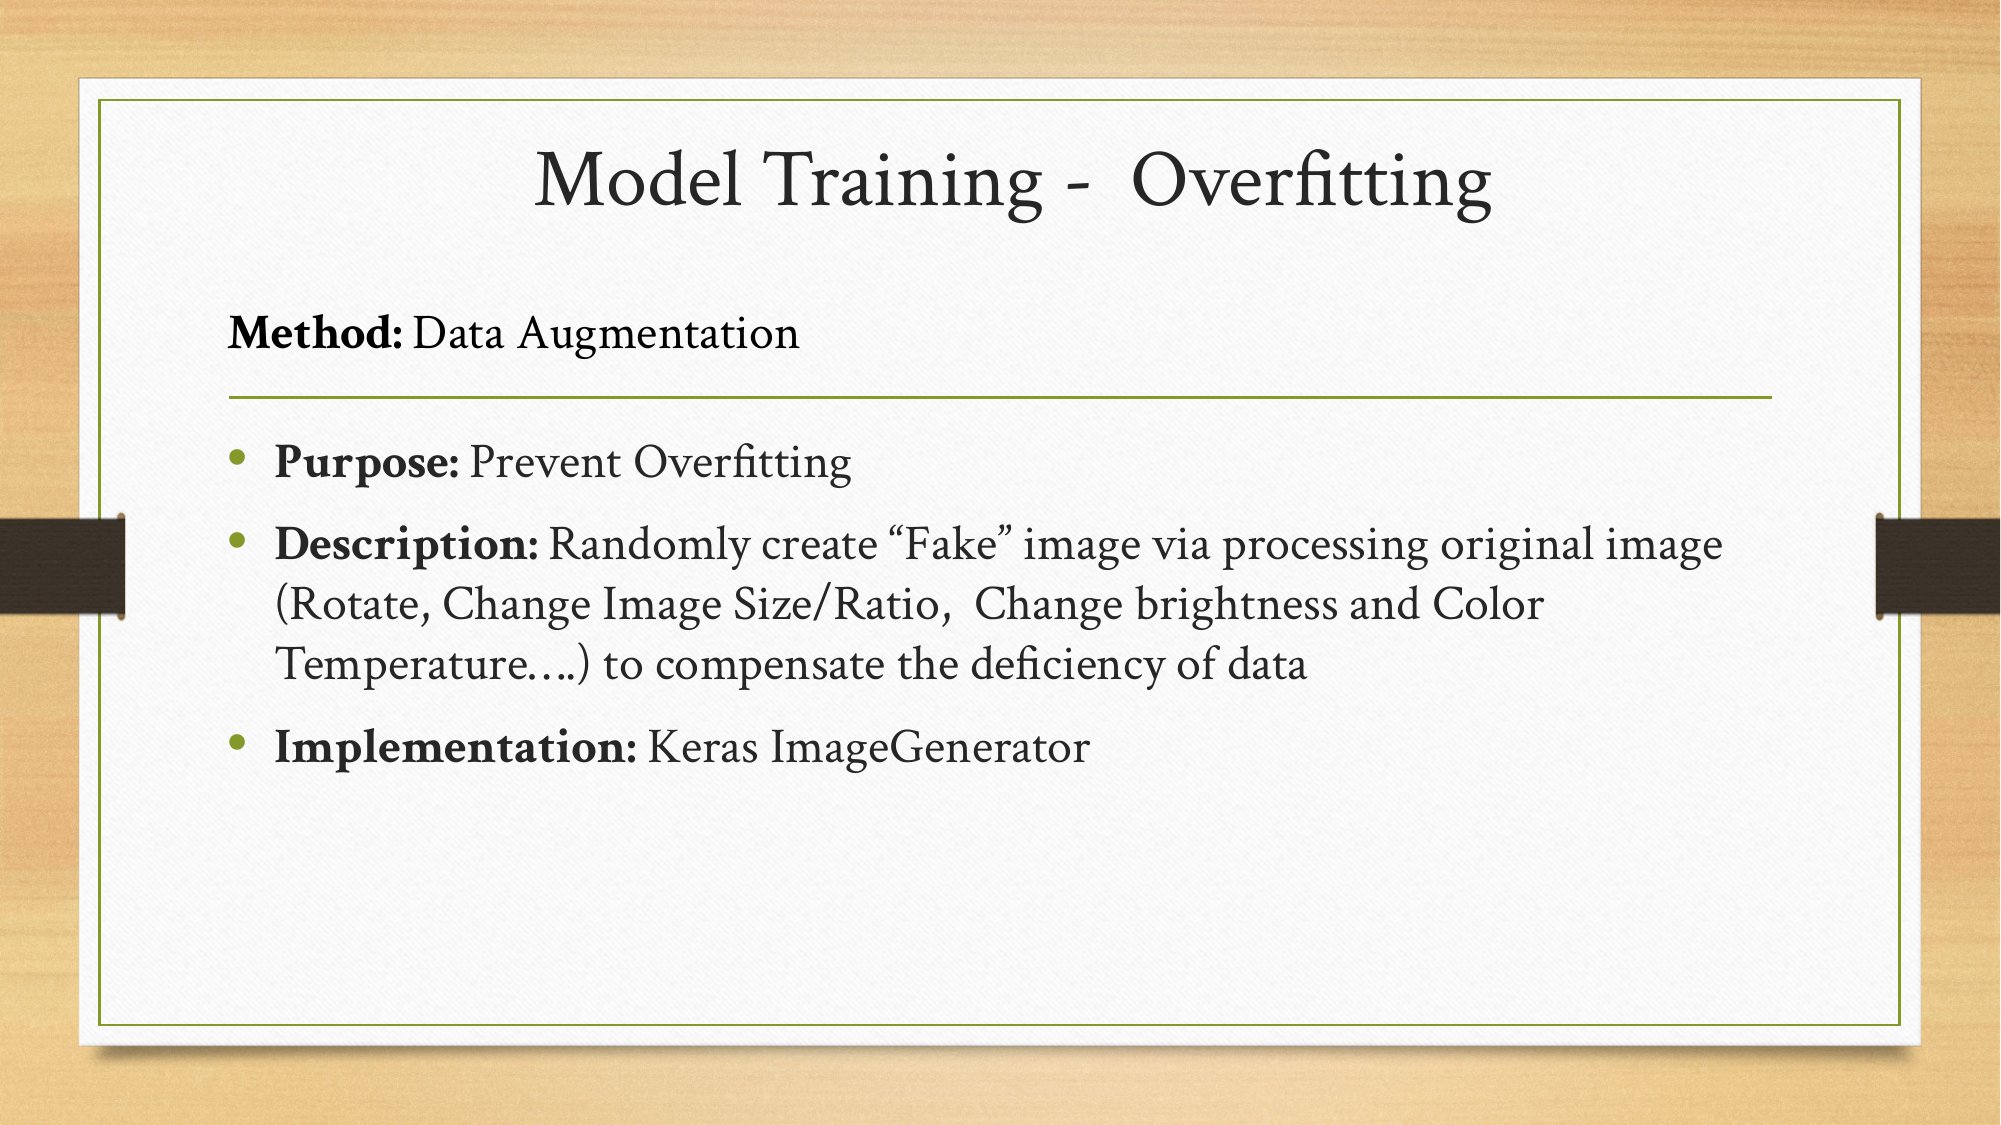

# Model Training -  Overfitting
Method: Data Augmentation
Purpose: Prevent Overfitting
Description: Randomly create “Fake” image via processing original image (Rotate, Change Image Size/Ratio,  Change brightness and Color Temperature….) to compensate the deficiency of data
Implementation: Keras ImageGenerator